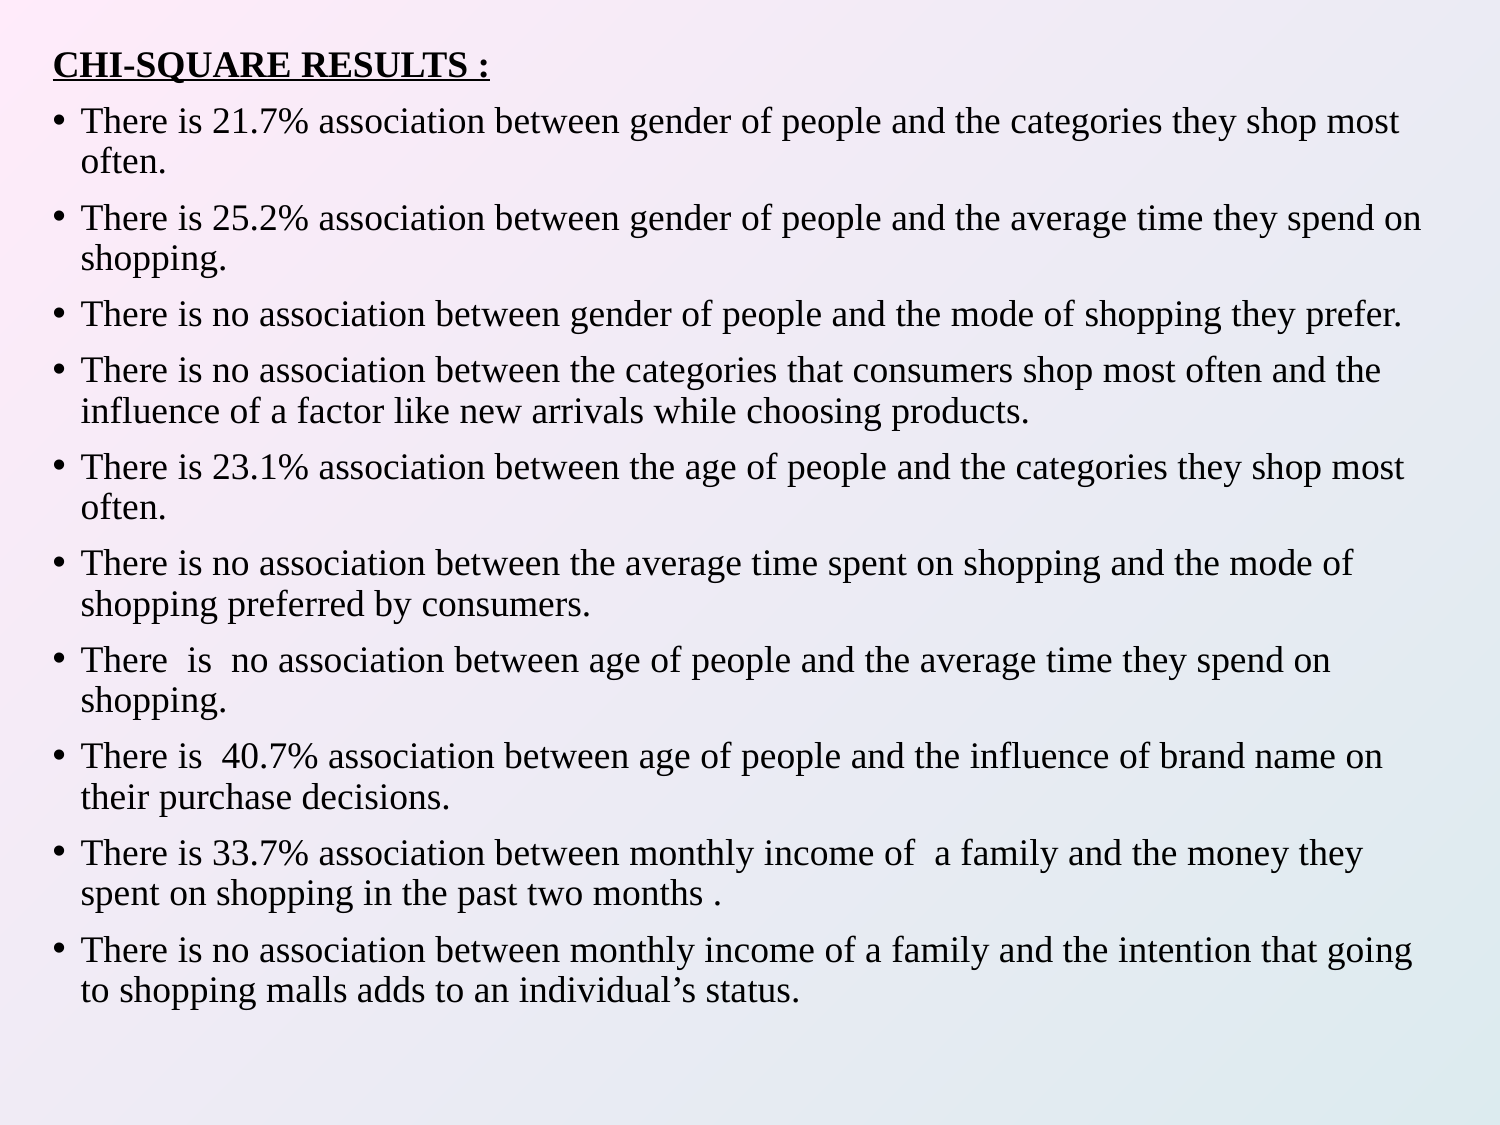

CHI-SQUARE RESULTS :
There is 21.7% association between gender of people and the categories they shop most often.
There is 25.2% association between gender of people and the average time they spend on shopping.
There is no association between gender of people and the mode of shopping they prefer.
There is no association between the categories that consumers shop most often and the influence of a factor like new arrivals while choosing products.
There is 23.1% association between the age of people and the categories they shop most often.
There is no association between the average time spent on shopping and the mode of shopping preferred by consumers.
There  is  no association between age of people and the average time they spend on shopping.
There is  40.7% association between age of people and the influence of brand name on their purchase decisions.
There is 33.7% association between monthly income of  a family and the money they spent on shopping in the past two months .
There is no association between monthly income of a family and the intention that going to shopping malls adds to an individual’s status.